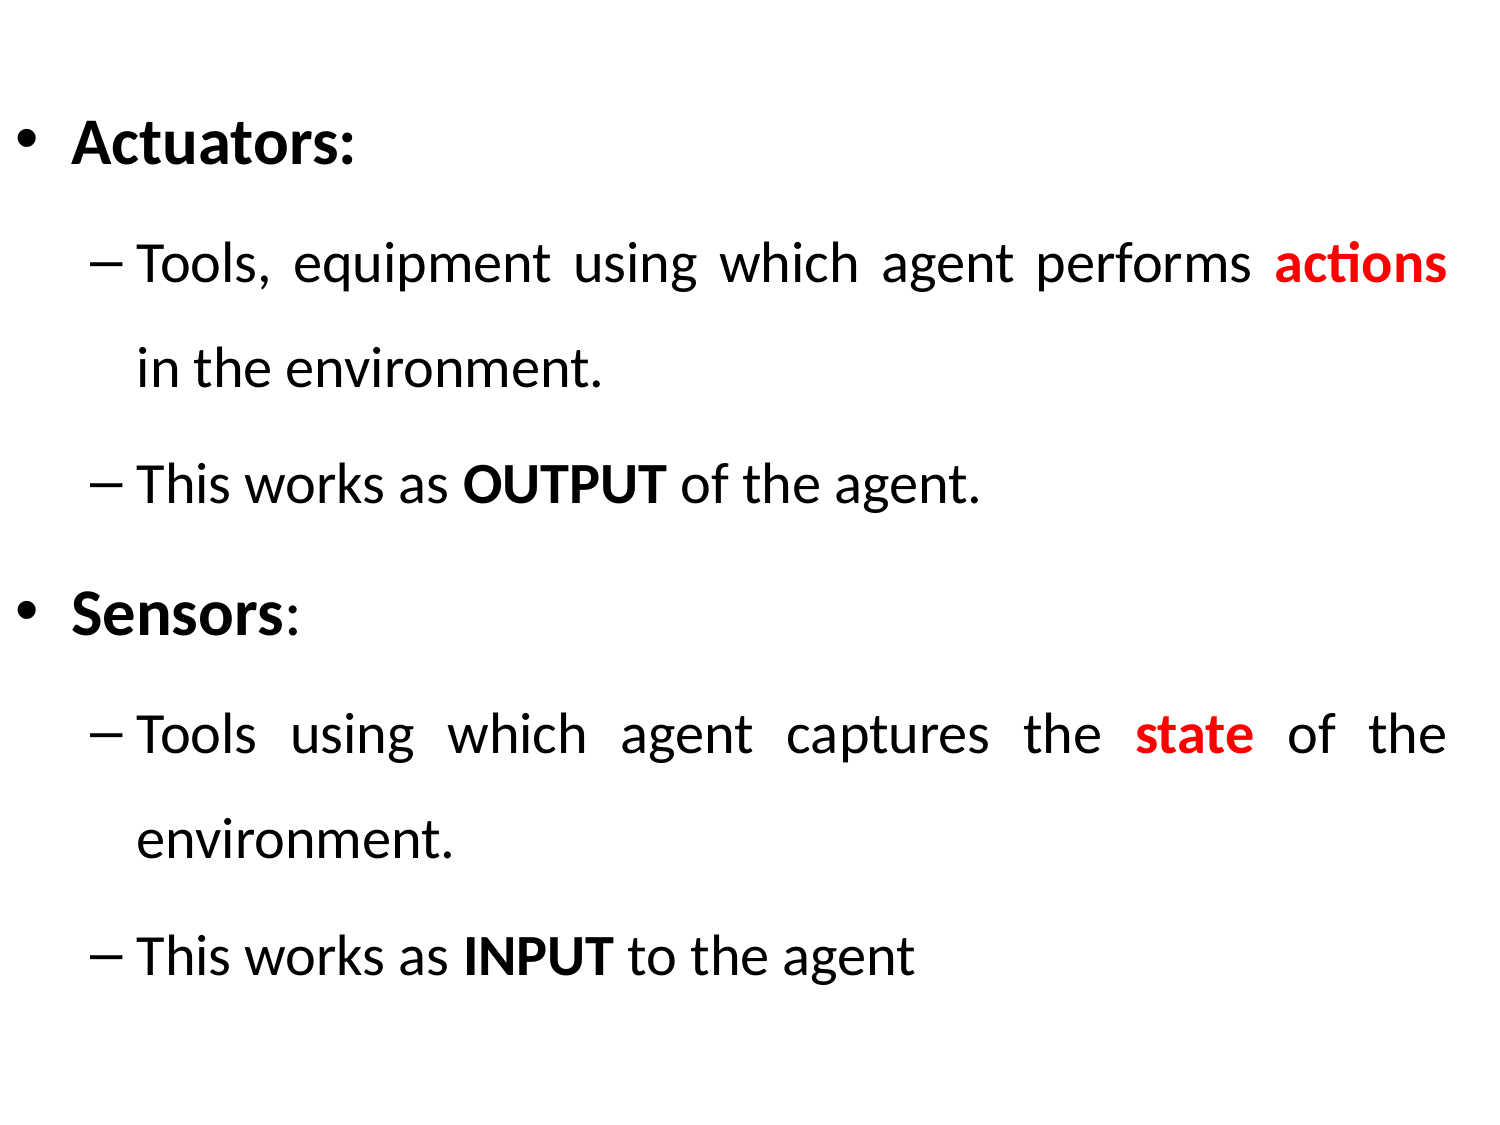

Actuators:
Tools, equipment using which agent performs actions in the environment.
This works as OUTPUT of the agent.
Sensors:
Tools using which agent captures the state of the environment.
This works as INPUT to the agent